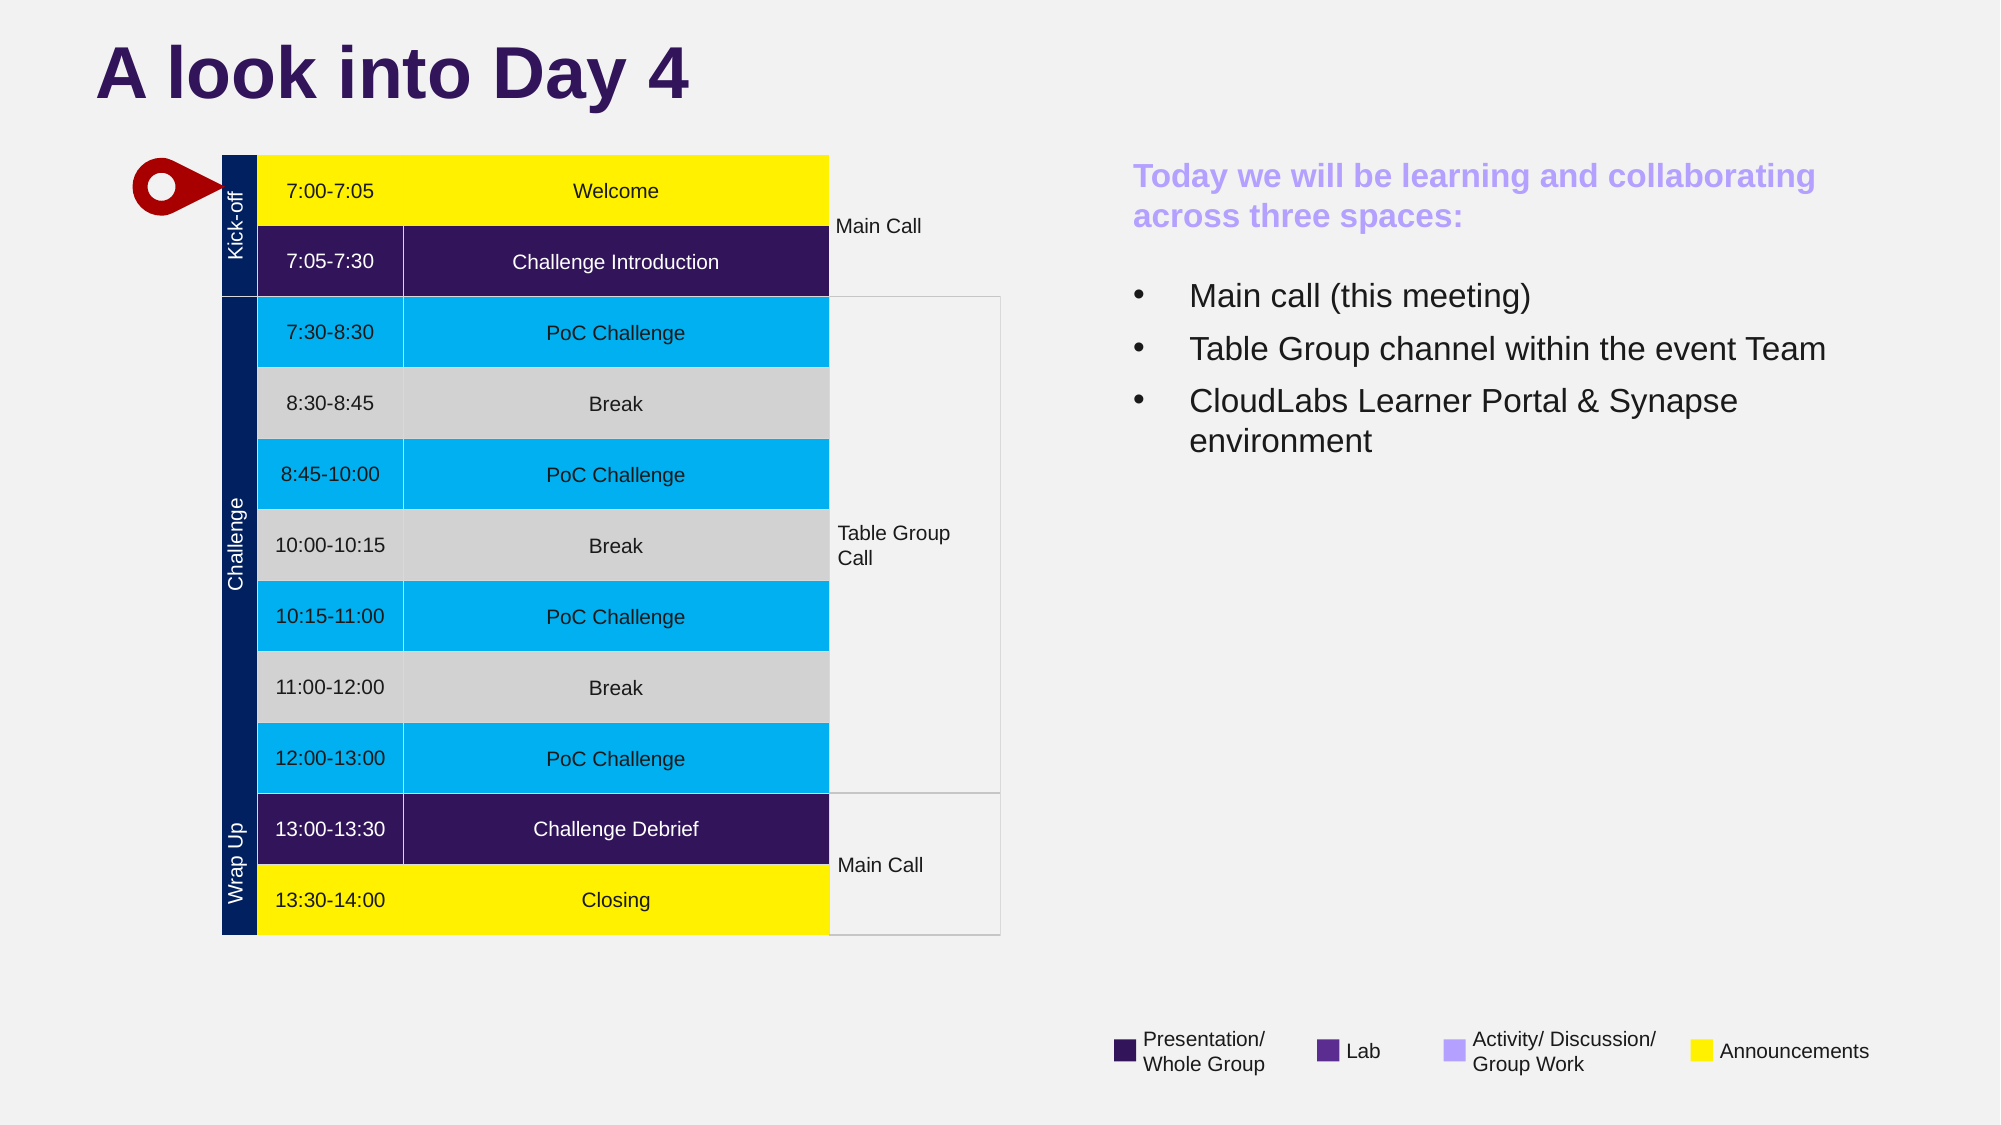

A look into Day 4

| Kick-off | 7:00-7:05 | Welcome | Main Call |
| --- | --- | --- | --- |
|  | 7:05-7:30 | Challenge Introduction |  |
| Challenge | 7:30-8:30 | PoC Challenge | Table Group Call |
|  | 8:30-8:45 | Break |  |
|  | 8:45-10:00 | PoC Challenge |  |
|  | 10:00-10:15 | Break |  |
|  | 10:15-11:00 | PoC Challenge |  |
|  | 11:00-12:00 | Break |  |
|  | 12:00-13:00 | PoC Challenge |  |
| Wrap Up | 13:00-13:30 | Challenge Debrief | Main Call |
|  | 13:30-14:00 | Closing |  |
Today we will be learning and collaborating across three spaces:

Main call (this meeting)
Table Group channel within the event Team
CloudLabs Learner Portal & Synapse environment
Presentation/
Whole Group

Activity/ Discussion/ Group Work

Lab

Announcements